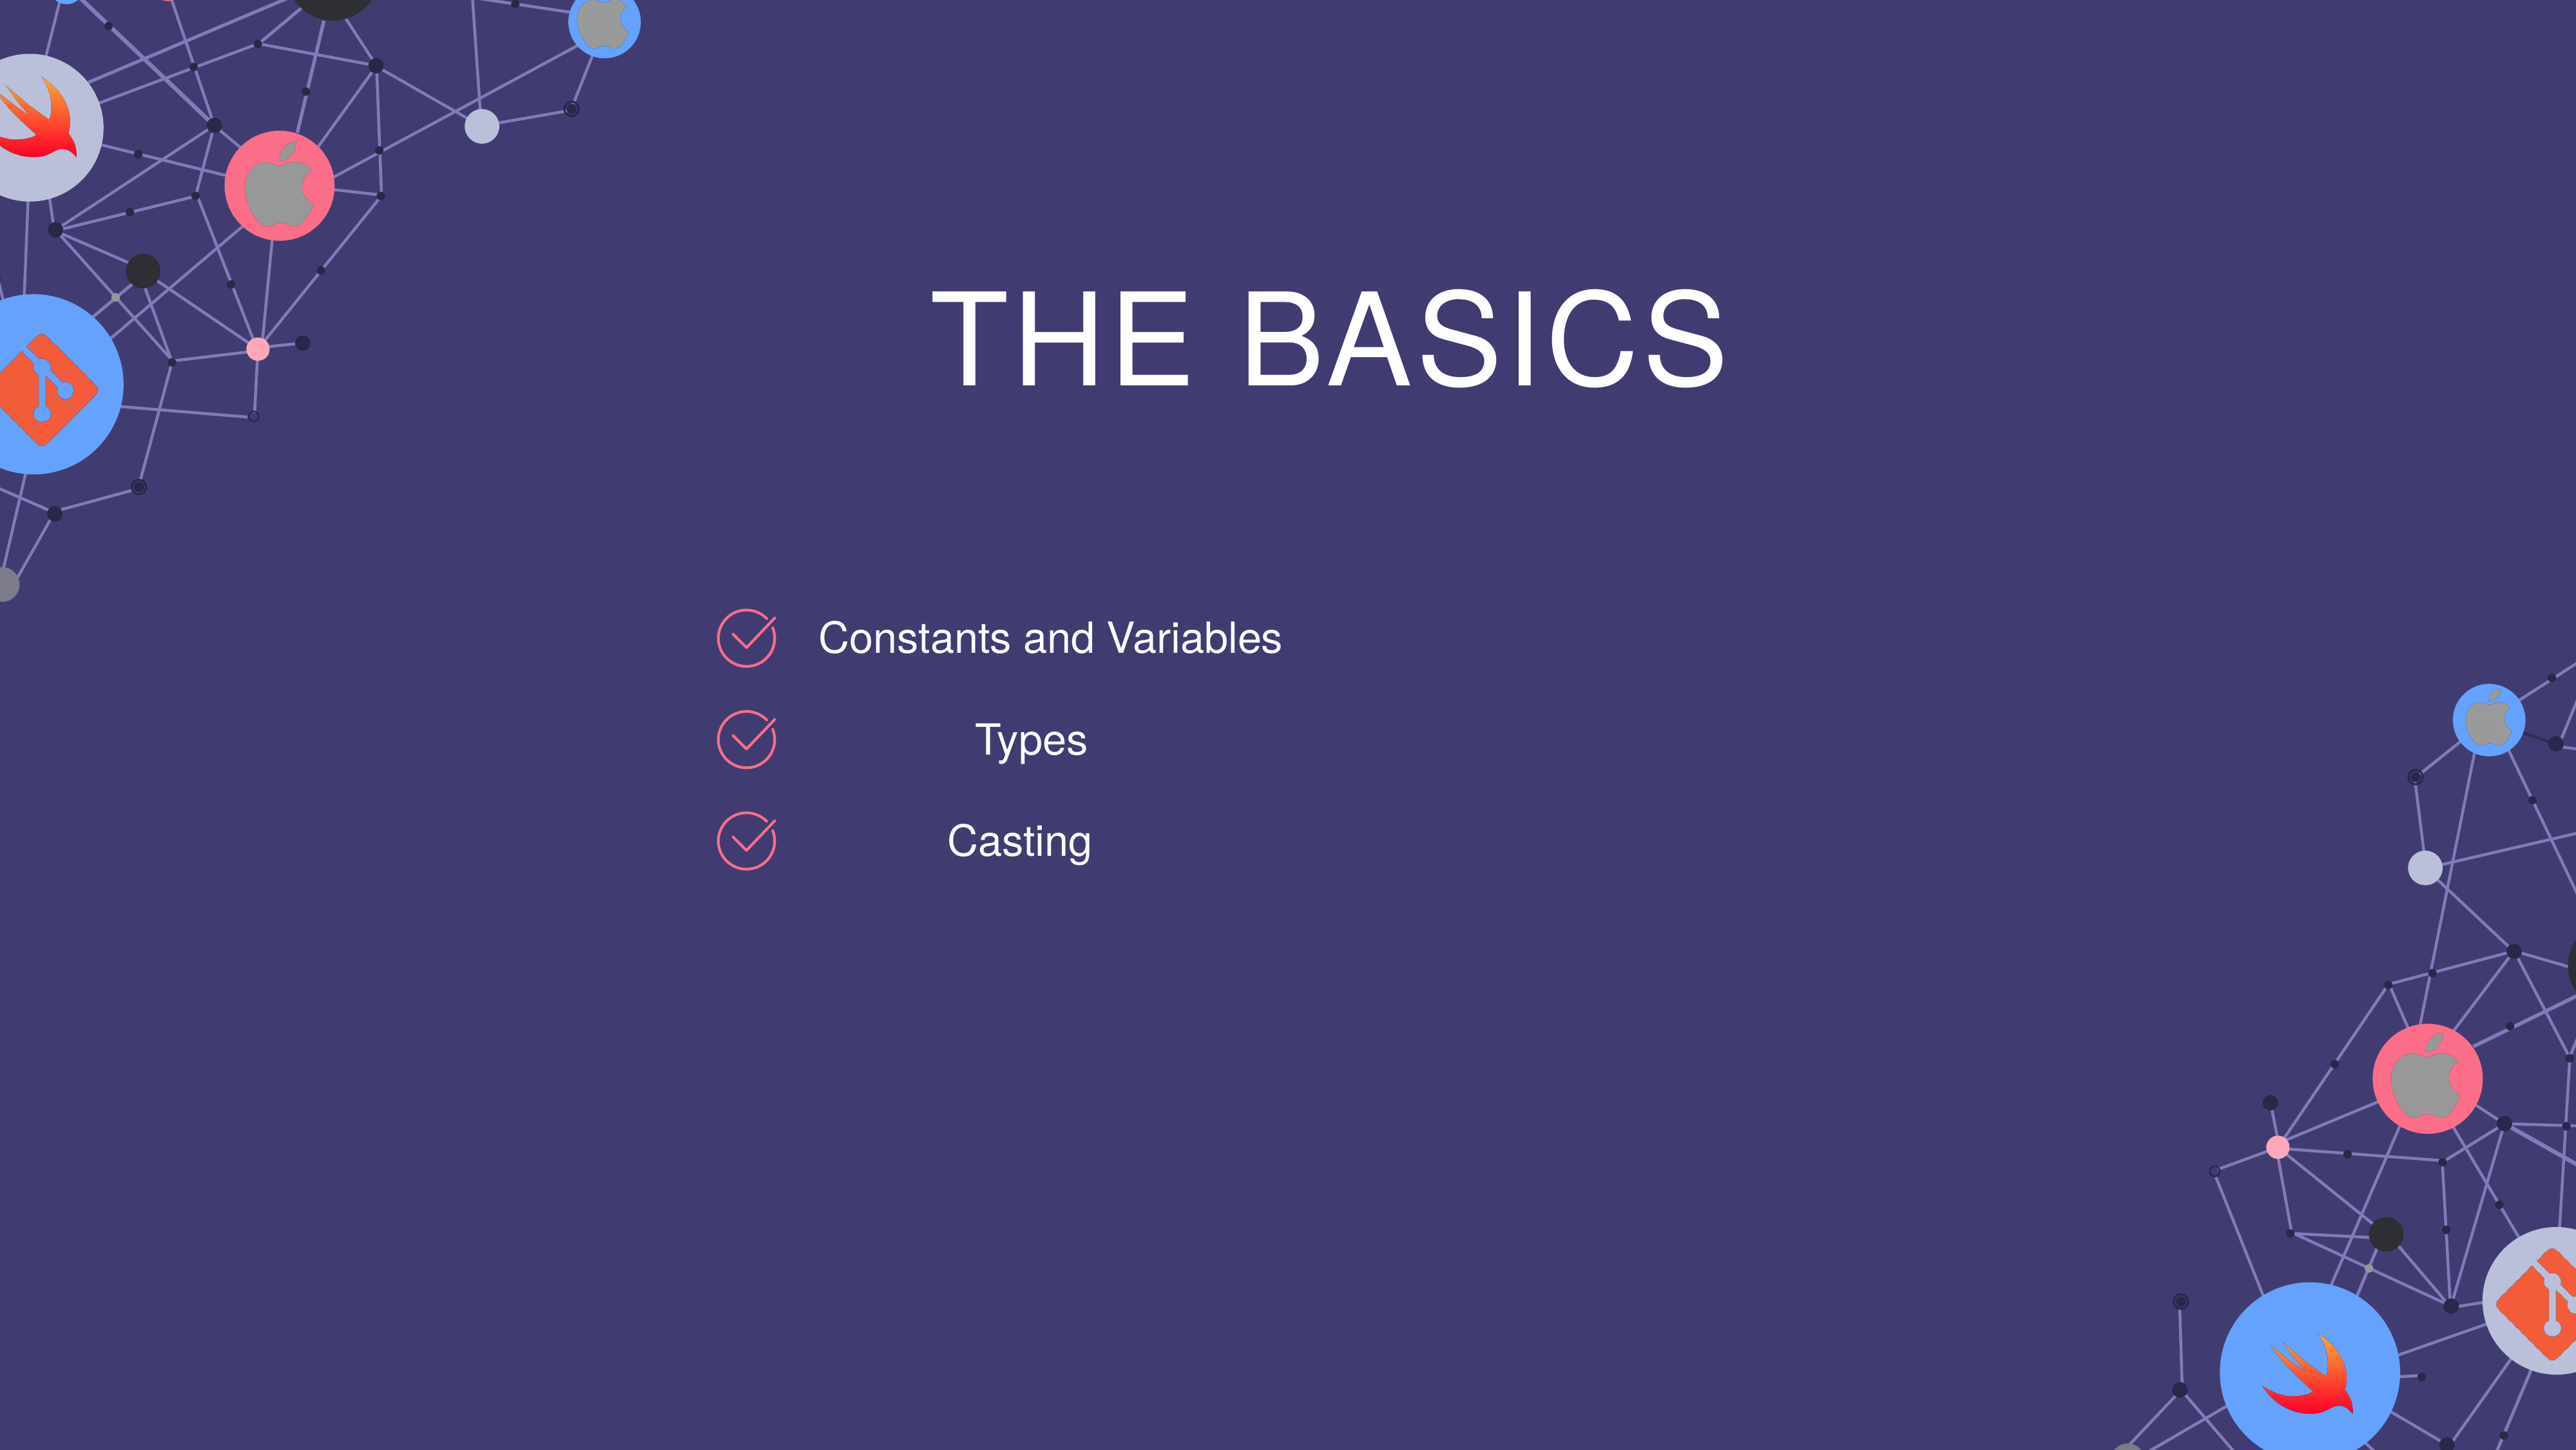

THE BASICS
Constants and Variables

Types

Casting